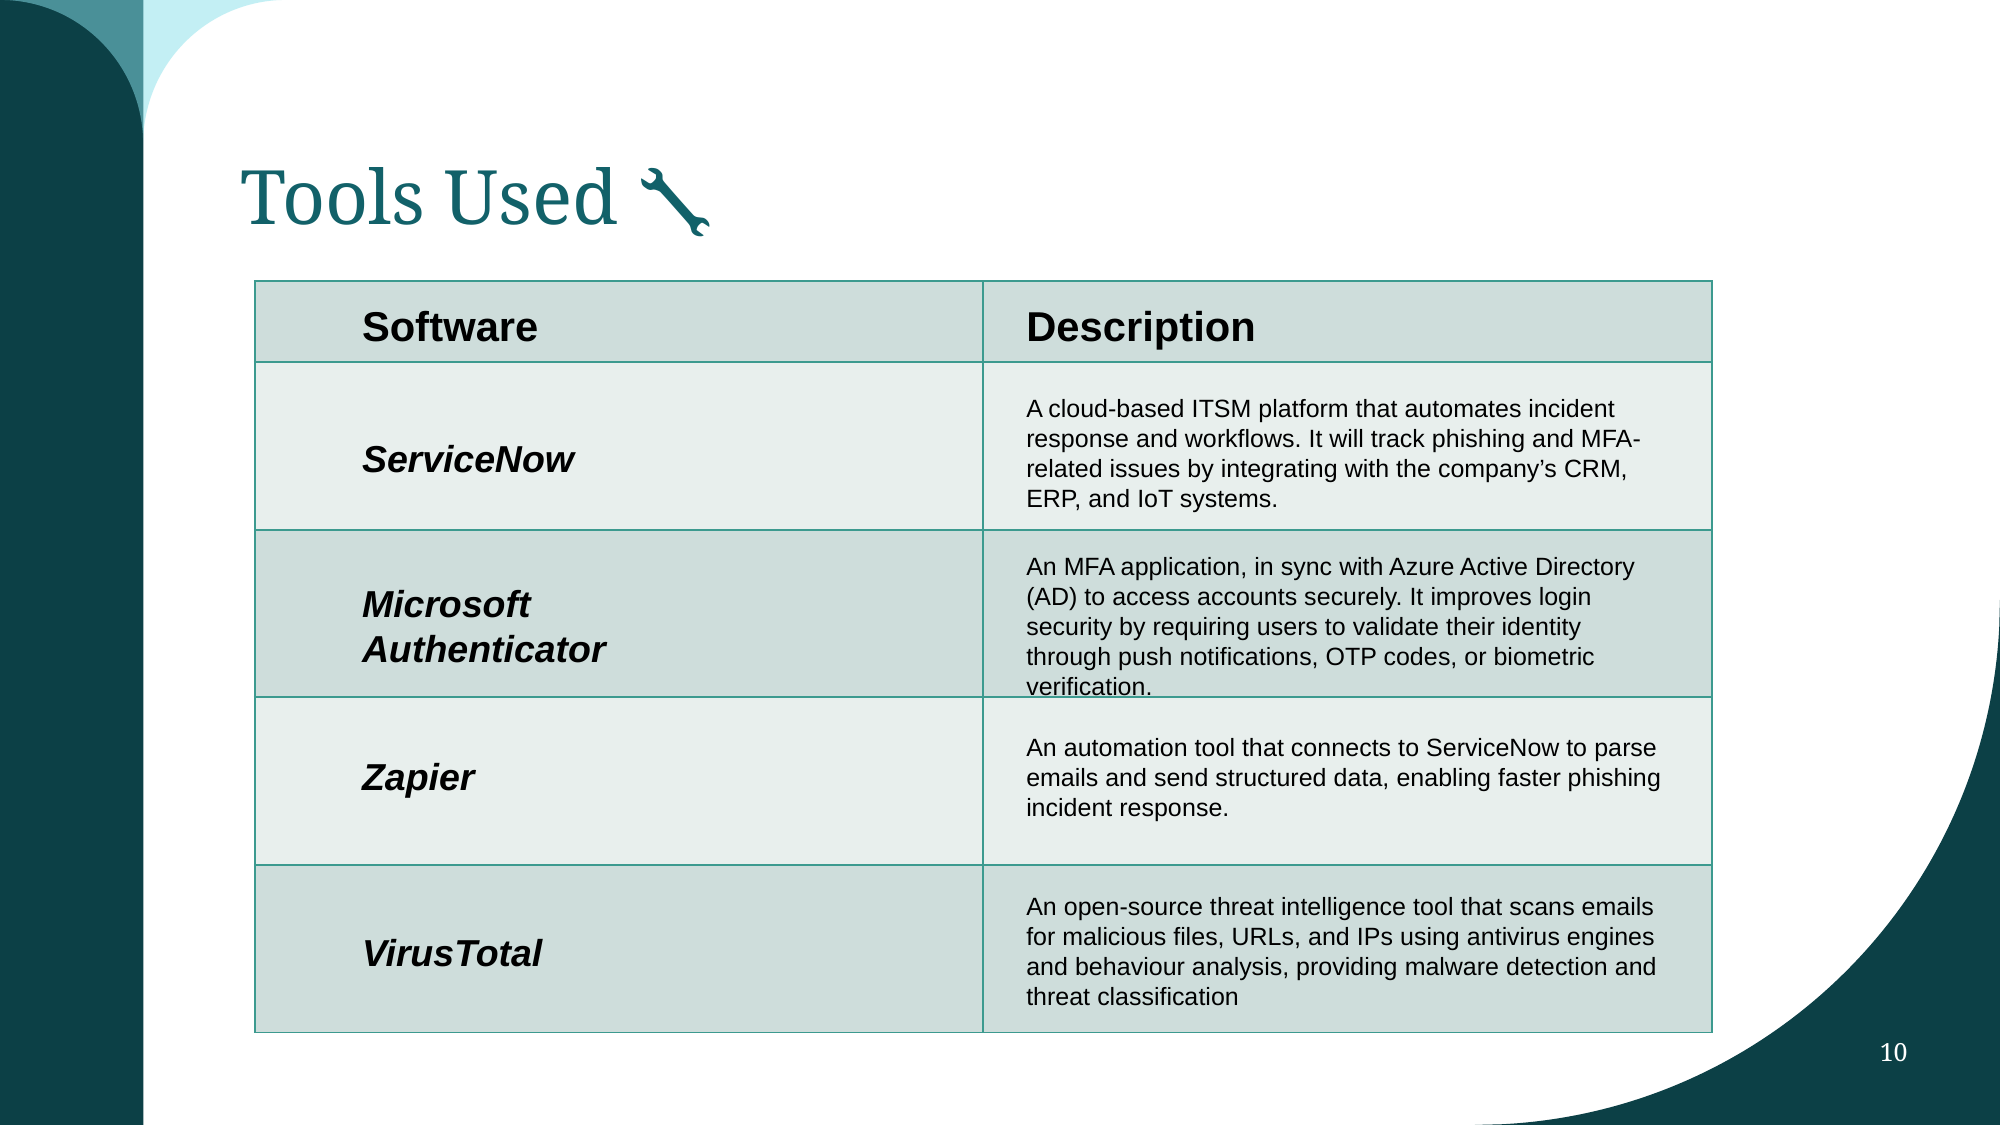

# Tools Used 🔧
|  |  |
| --- | --- |
|  |  |
|  |  |
|  |  |
|  |  |
Software
Description
A cloud-based ITSM platform that automates incident response and workflows. It will track phishing and MFA-related issues by integrating with the company’s CRM, ERP, and IoT systems.

ServiceNow
An MFA application, in sync with Azure Active Directory (AD) to access accounts securely. It improves login security by requiring users to validate their identity through push notifications, OTP codes, or biometric verification.

Microsoft Authenticator
An automation tool that connects to ServiceNow to parse emails and send structured data, enabling faster phishing incident response.

Zapier
An open-source threat intelligence tool that scans emails for malicious files, URLs, and IPs using antivirus engines and behaviour analysis, providing malware detection and threat classification

VirusTotal
10